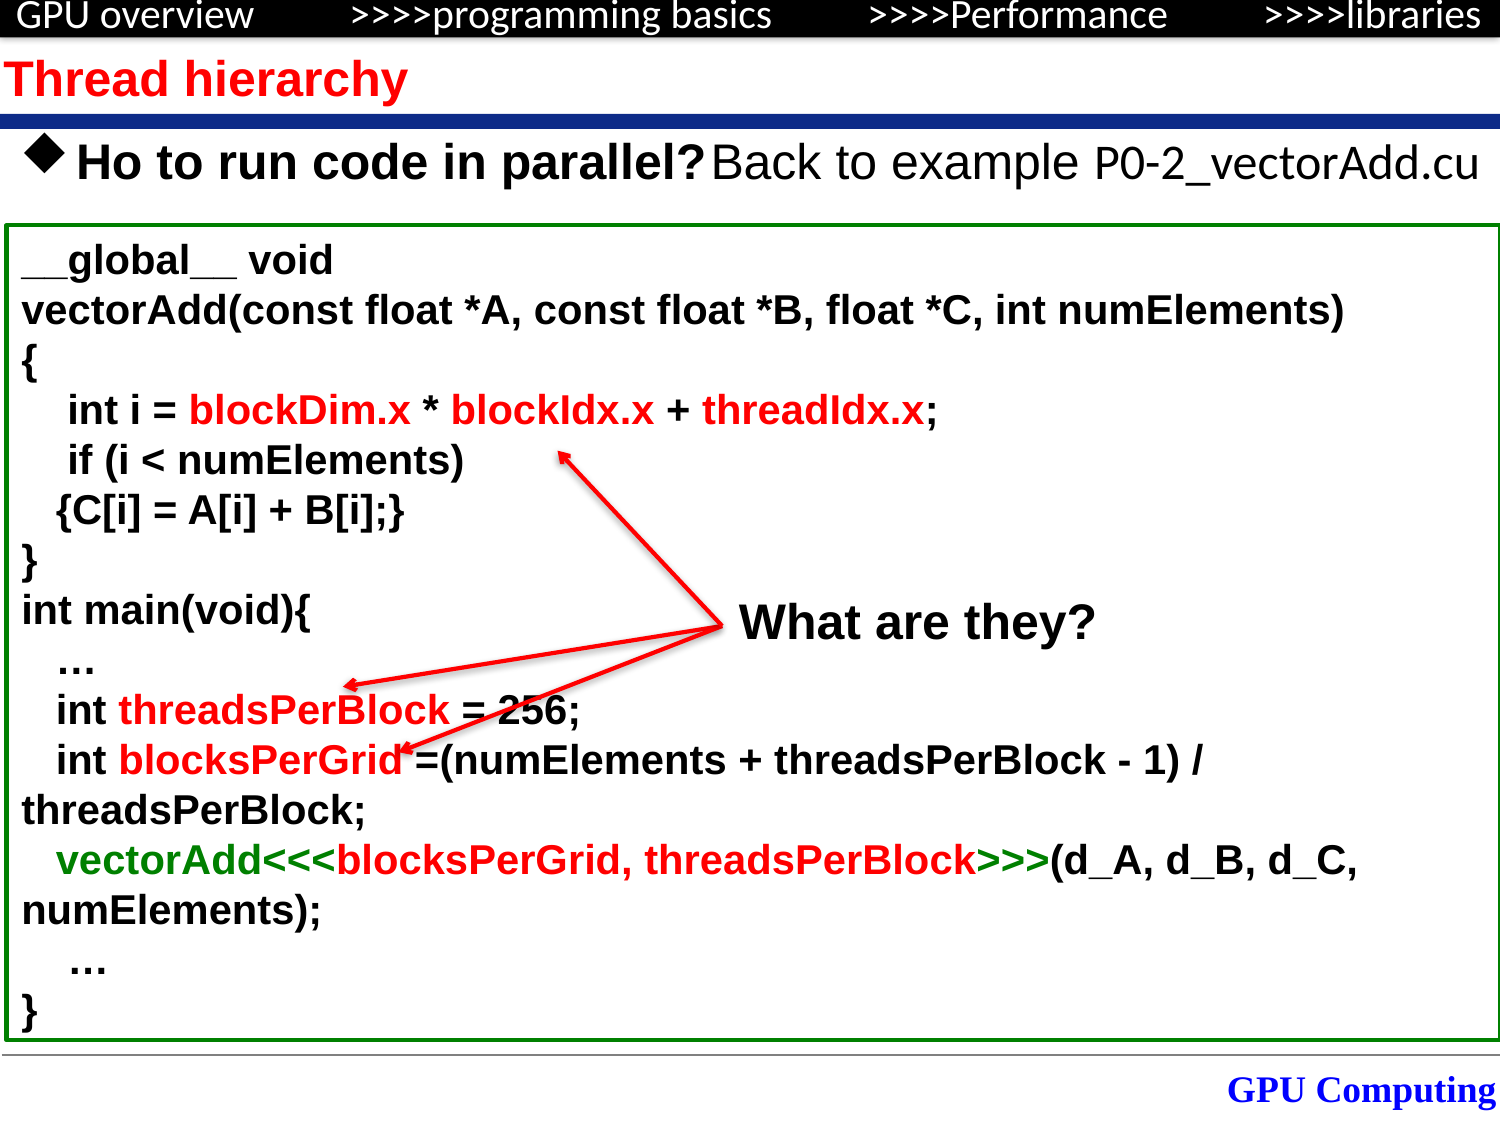

Thread hierarchy
Ho to run code in parallel?
Back to example P0-2_vectorAdd.cu
__global__ void
vectorAdd(const float *A, const float *B, float *C, int numElements)
{
    int i = blockDim.x * blockIdx.x + threadIdx.x;
    if (i < numElements)
   {C[i] = A[i] + B[i];}
}
int main(void){
   …
   int threadsPerBlock = 256;
   int blocksPerGrid =(numElements + threadsPerBlock - 1) / threadsPerBlock;
   vectorAdd<<<blocksPerGrid, threadsPerBlock>>>(d_A, d_B, d_C, numElements);
    …
}

What are they?